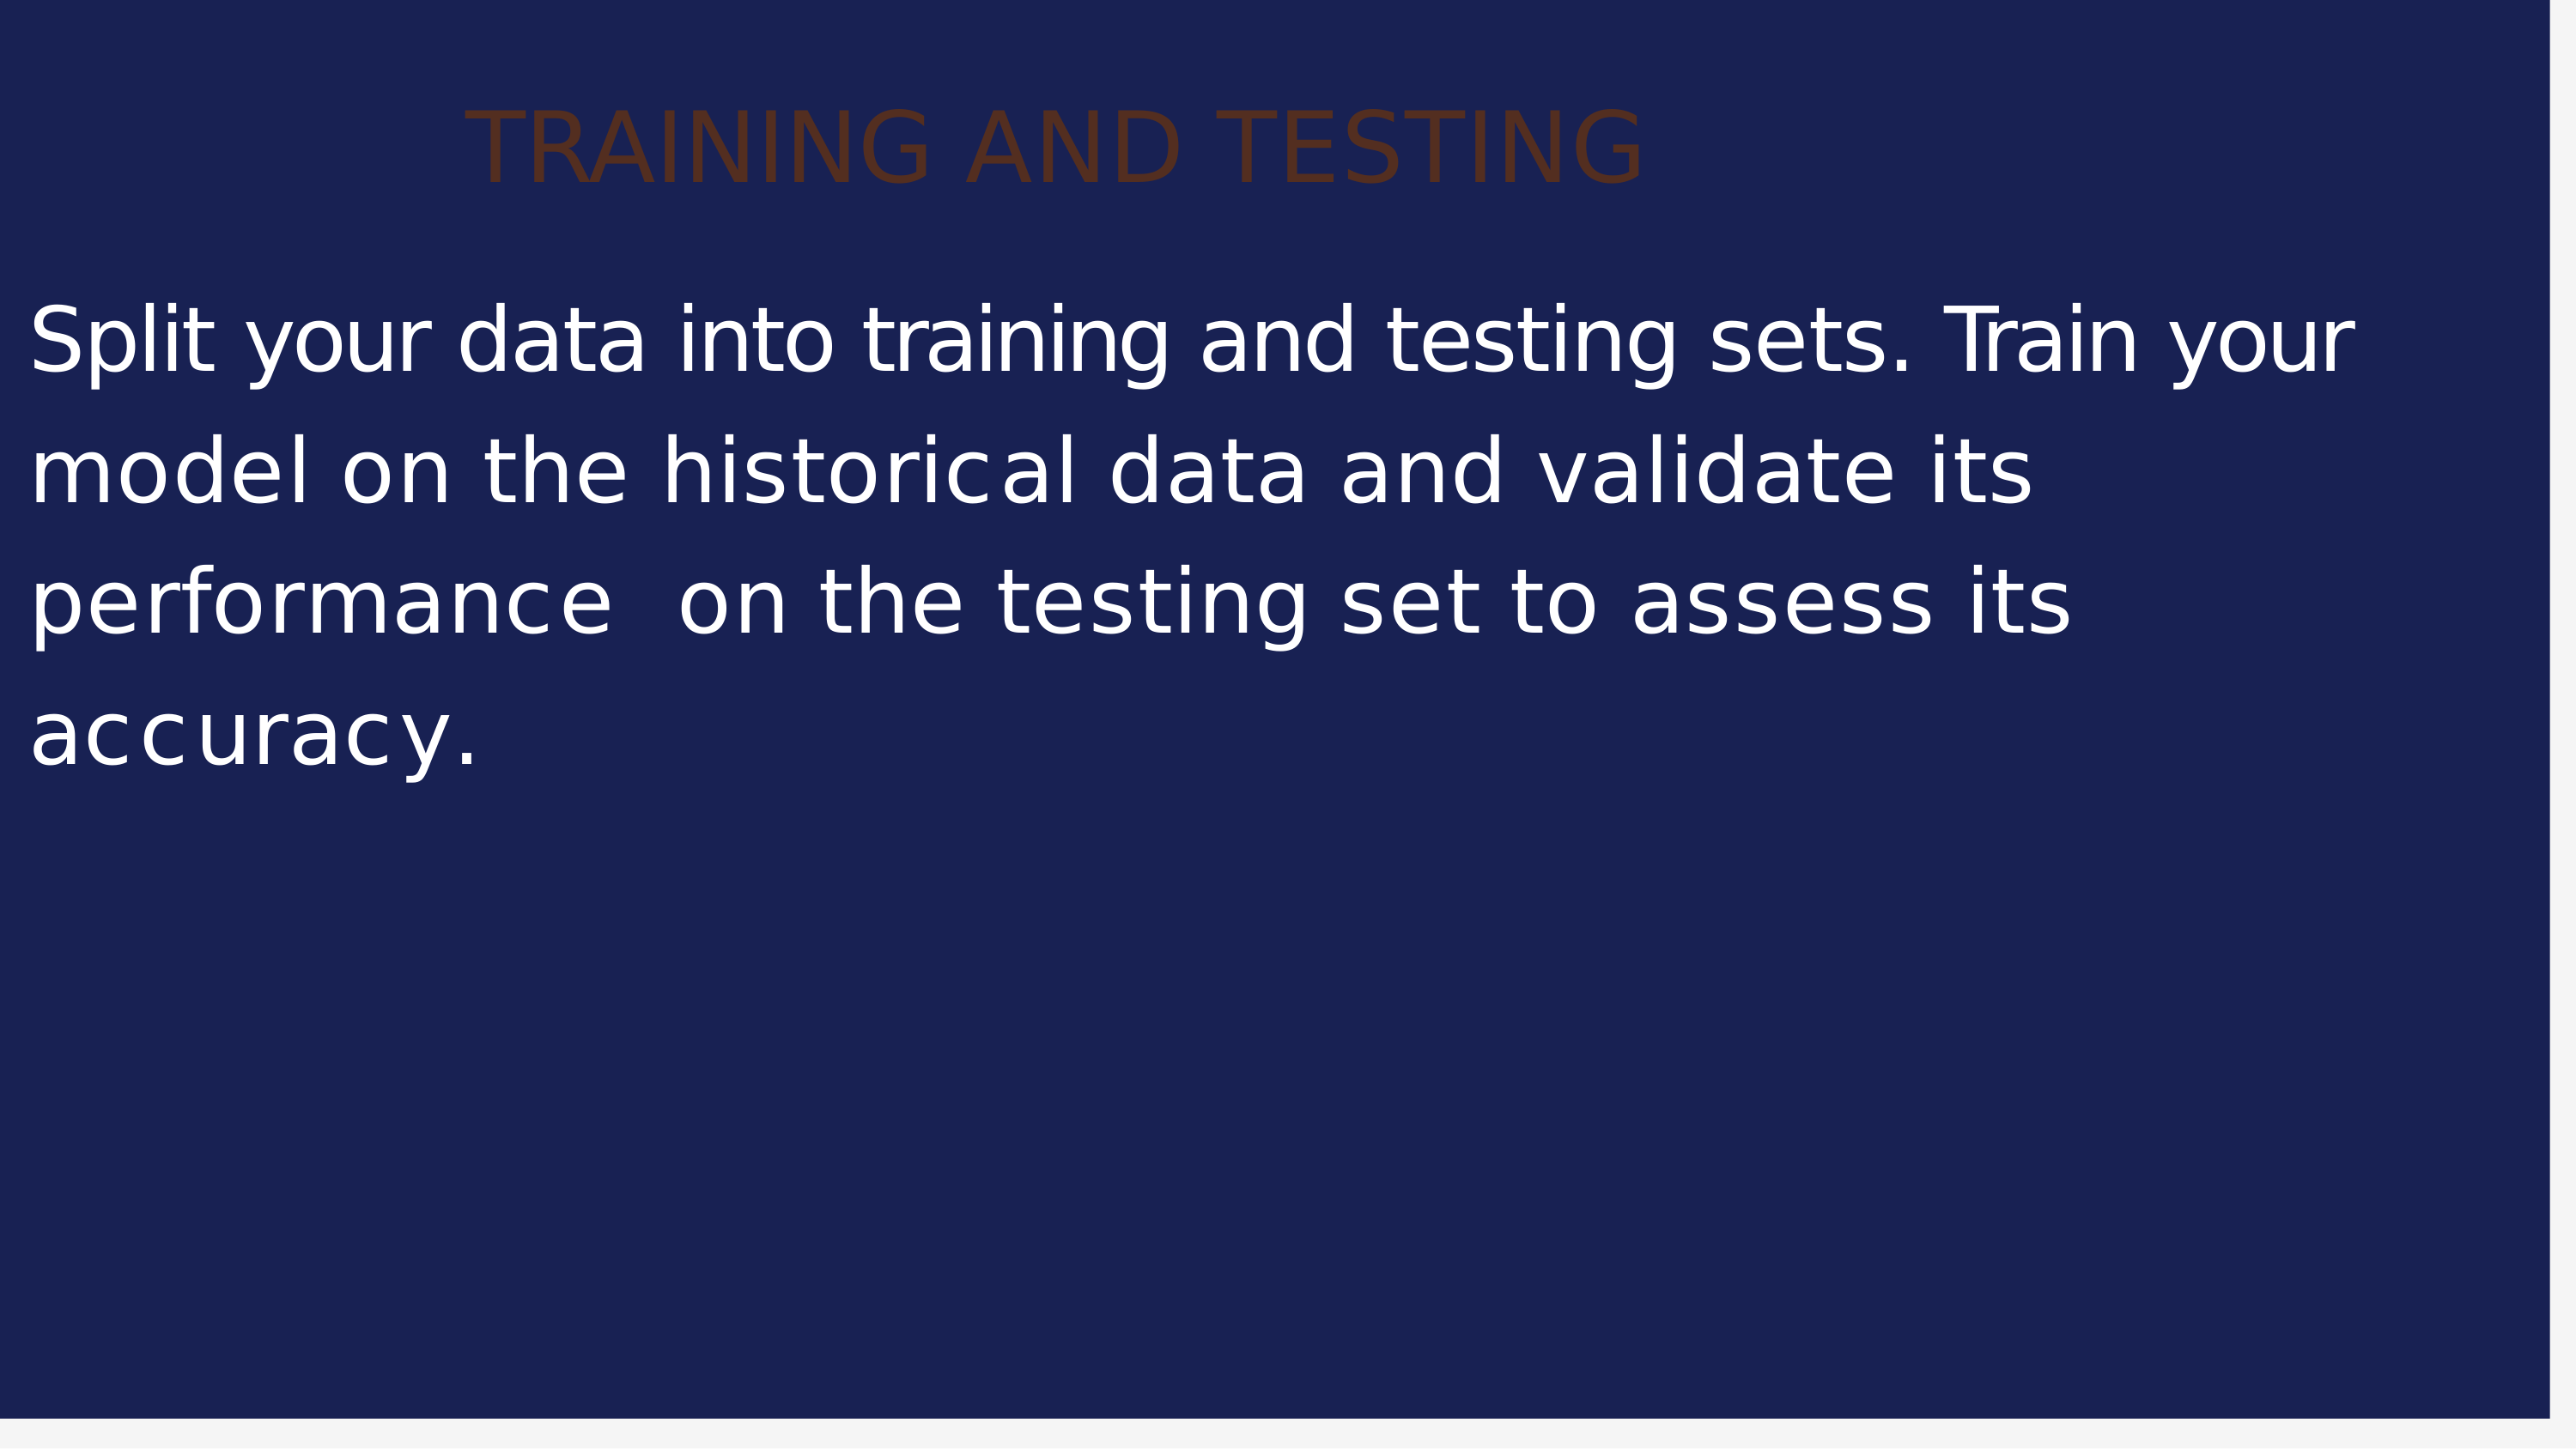

TRAINING AND TESTING
Split your data into training and testing sets. Train your  model on the historical data and validate its performance  on the testing set to assess its accuracy.